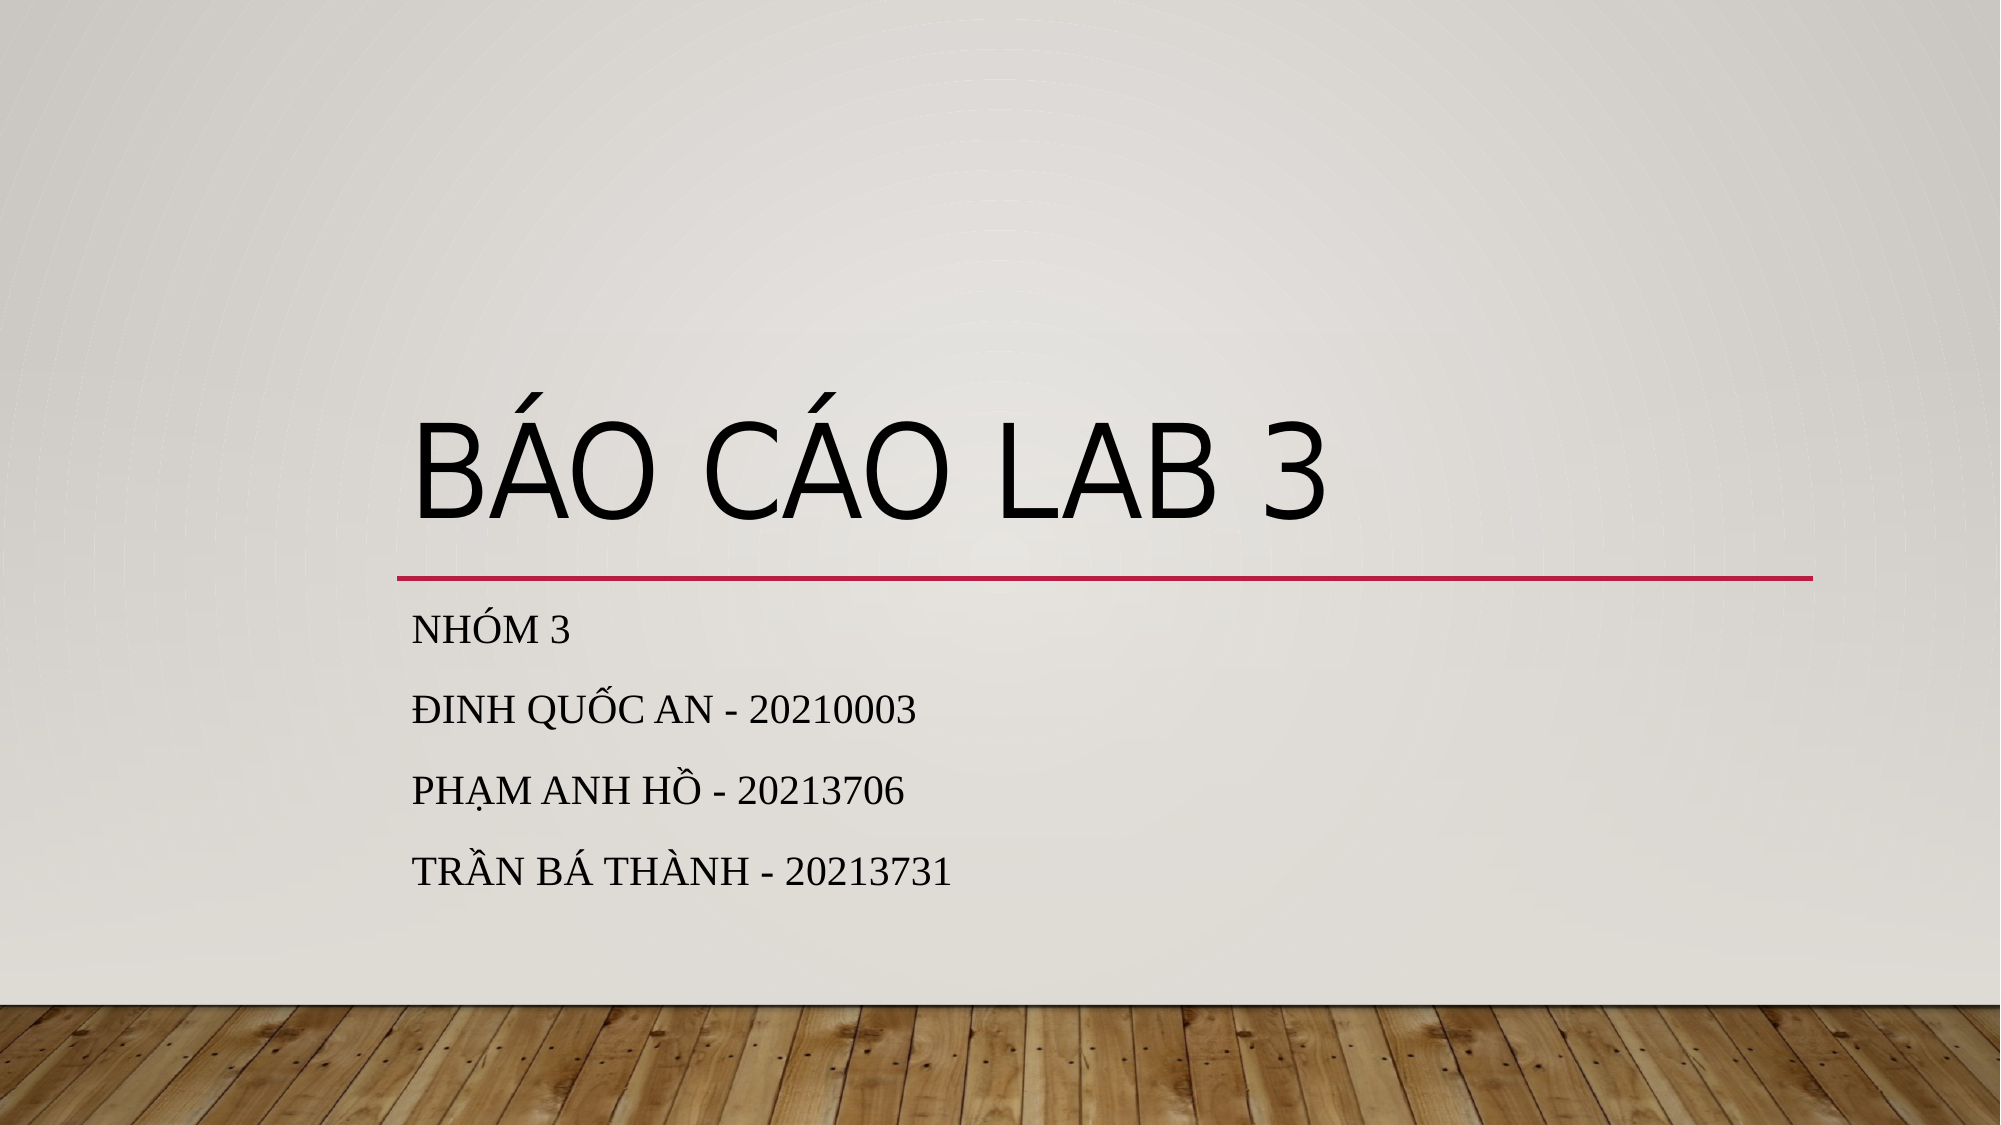

# Báo cáo lab 3
Nhóm 3
Đinh Quốc An - 20210003
Phạm Anh Hồ - 20213706
Trần Bá Thành - 20213731